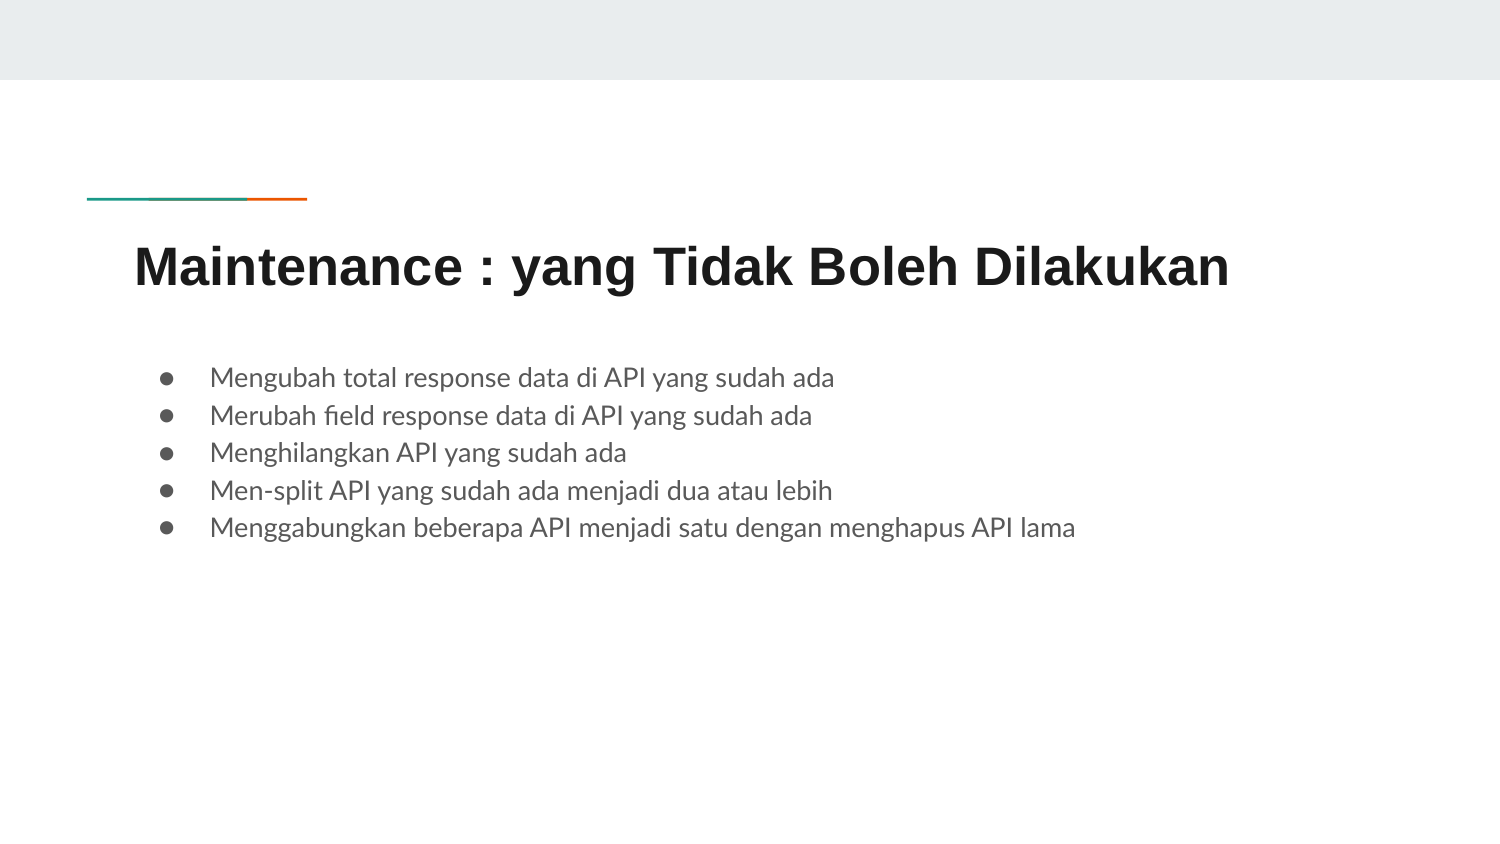

# Maintenance : yang Tidak Boleh Dilakukan
Mengubah total response data di API yang sudah ada
Merubah field response data di API yang sudah ada
Menghilangkan API yang sudah ada
Men-split API yang sudah ada menjadi dua atau lebih
Menggabungkan beberapa API menjadi satu dengan menghapus API lama